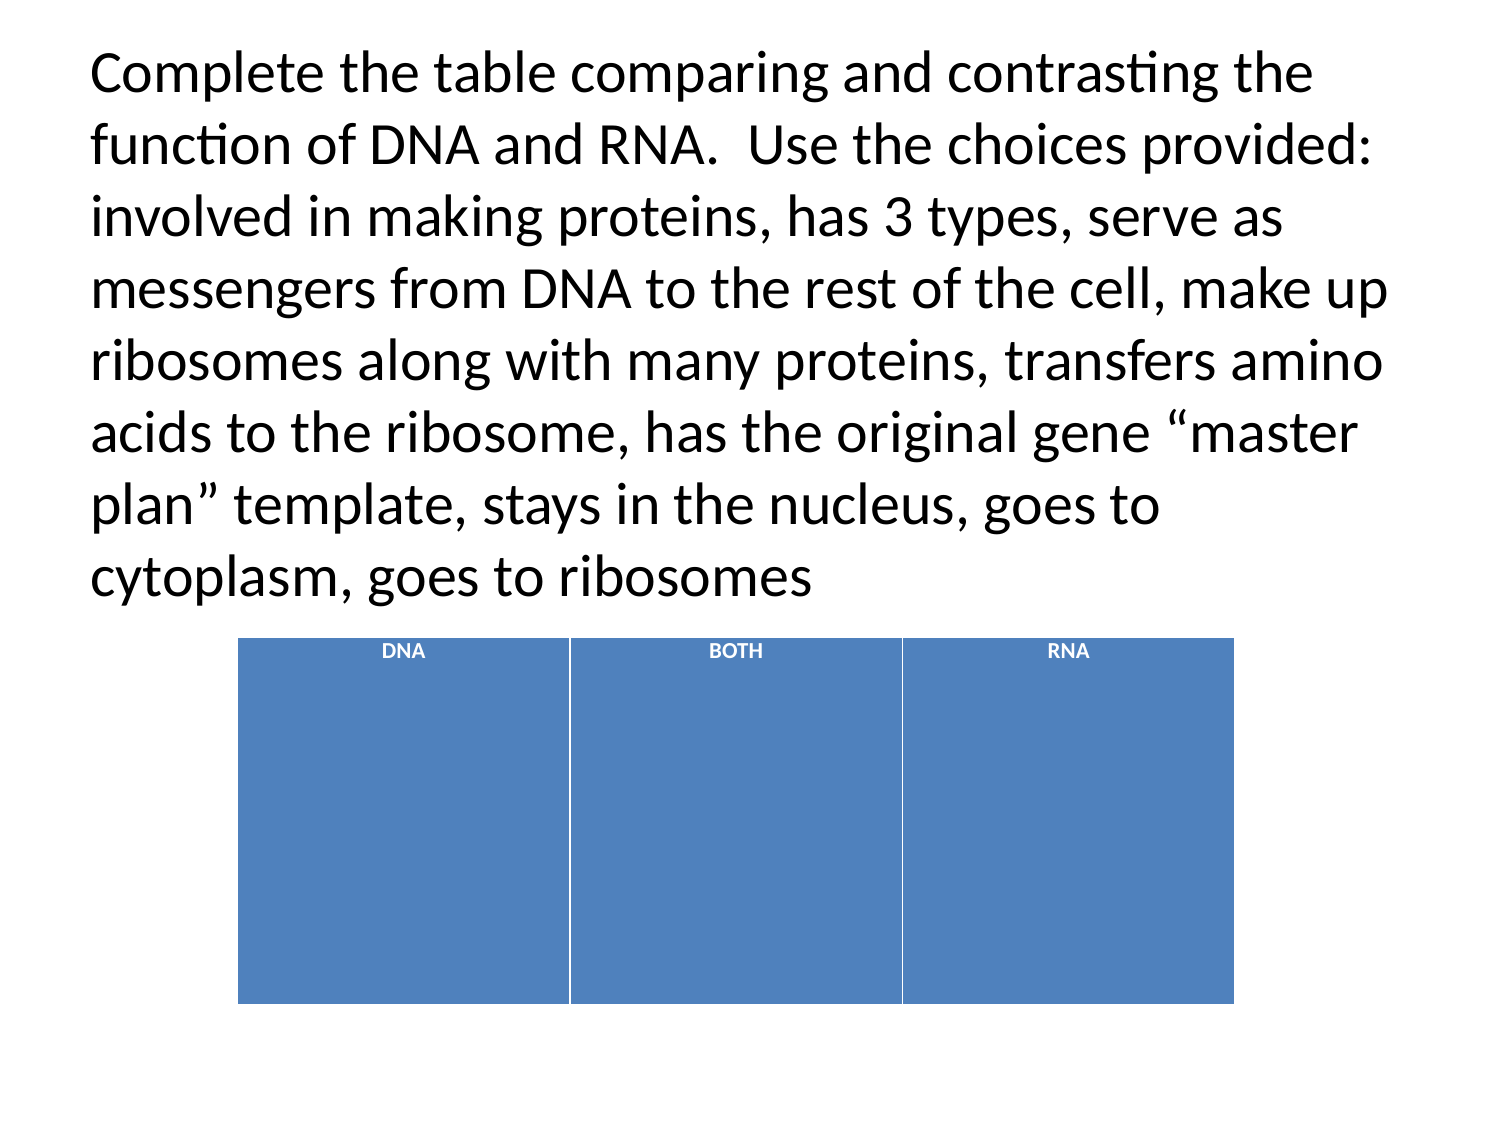

Complete the table comparing and contrasting the function of DNA and RNA.  Use the choices provided: involved in making proteins, has 3 types, serve as messengers from DNA to the rest of the cell, make up ribosomes along with many proteins, transfers amino acids to the ribosome, has the original gene “master plan” template, stays in the nucleus, goes to cytoplasm, goes to ribosomes

#
| DNA | BOTH | RNA |
| --- | --- | --- |